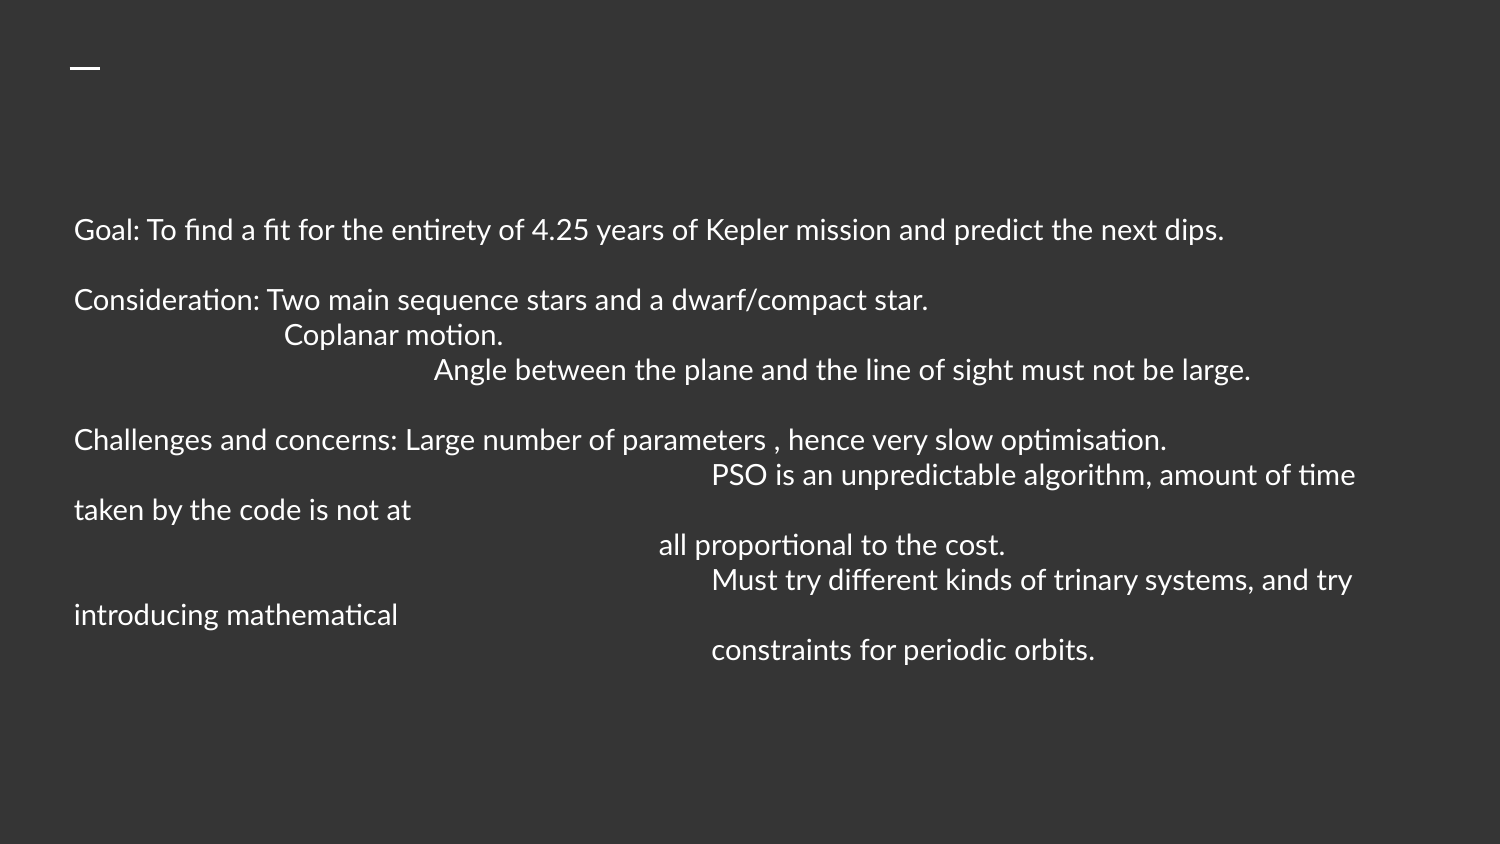

Goal: To find a fit for the entirety of 4.25 years of Kepler mission and predict the next dips.

Consideration: Two main sequence stars and a dwarf/compact star.
        Coplanar motion.
  		        Angle between the plane and the line of sight must not be large.

Challenges and concerns: Large number of parameters , hence very slow optimisation.
				     PSO is an unpredictable algorithm, amount of time taken by the code is not at
			                  all proportional to the cost.
				     Must try different kinds of trinary systems, and try introducing mathematical
				     constraints for periodic orbits.